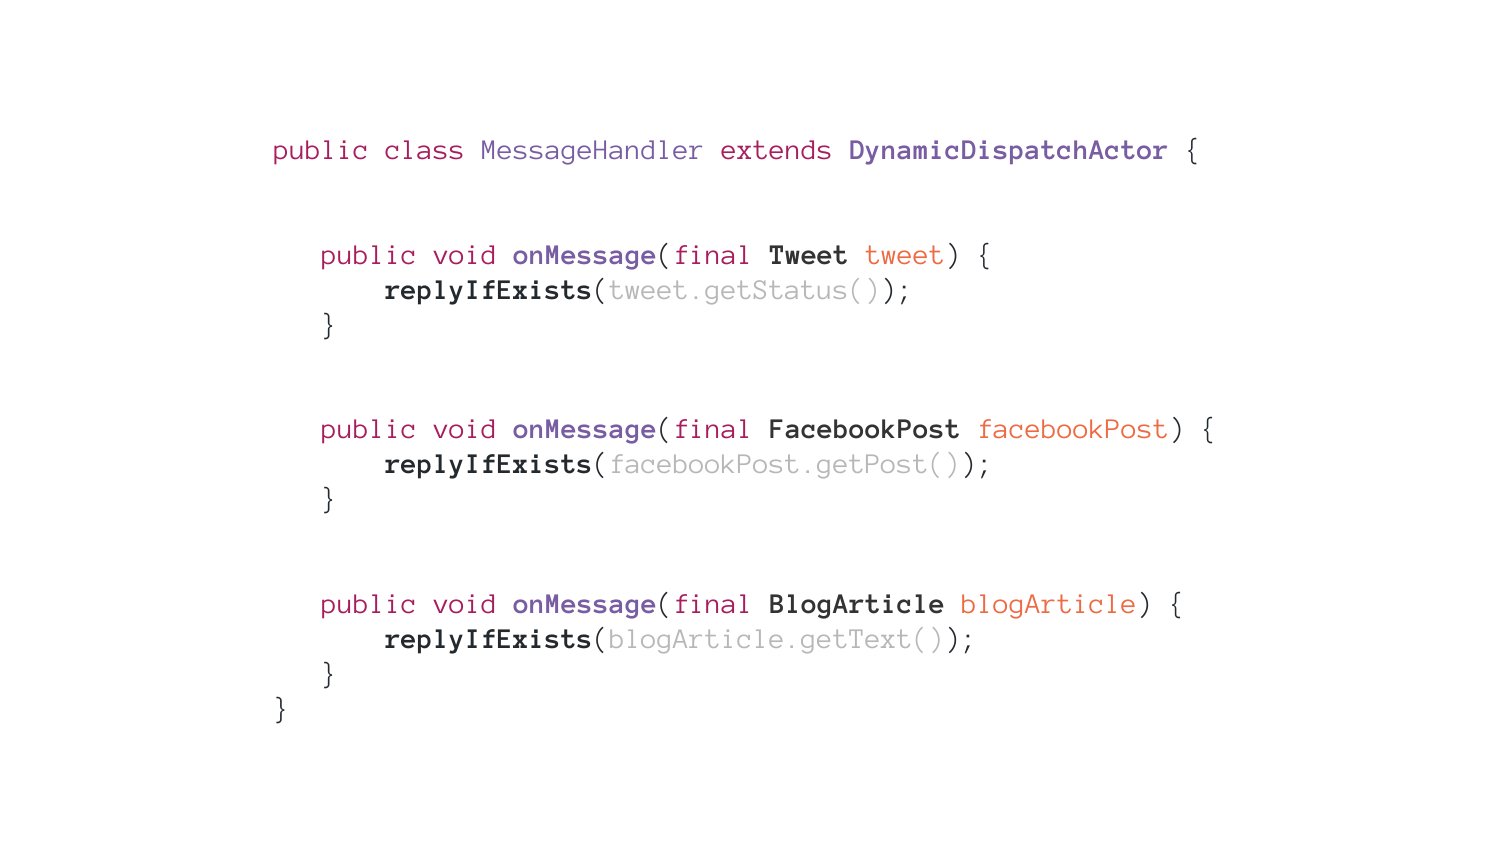

public class MessageHandler extends DynamicDispatchActor {

   public void onMessage(final Tweet tweet) {
       replyIfExists(tweet.getStatus());
   }

   public void onMessage(final FacebookPost facebookPost) {
       replyIfExists(facebookPost.getPost());
   }

   public void onMessage(final BlogArticle blogArticle) {
       replyIfExists(blogArticle.getText());
   }
}